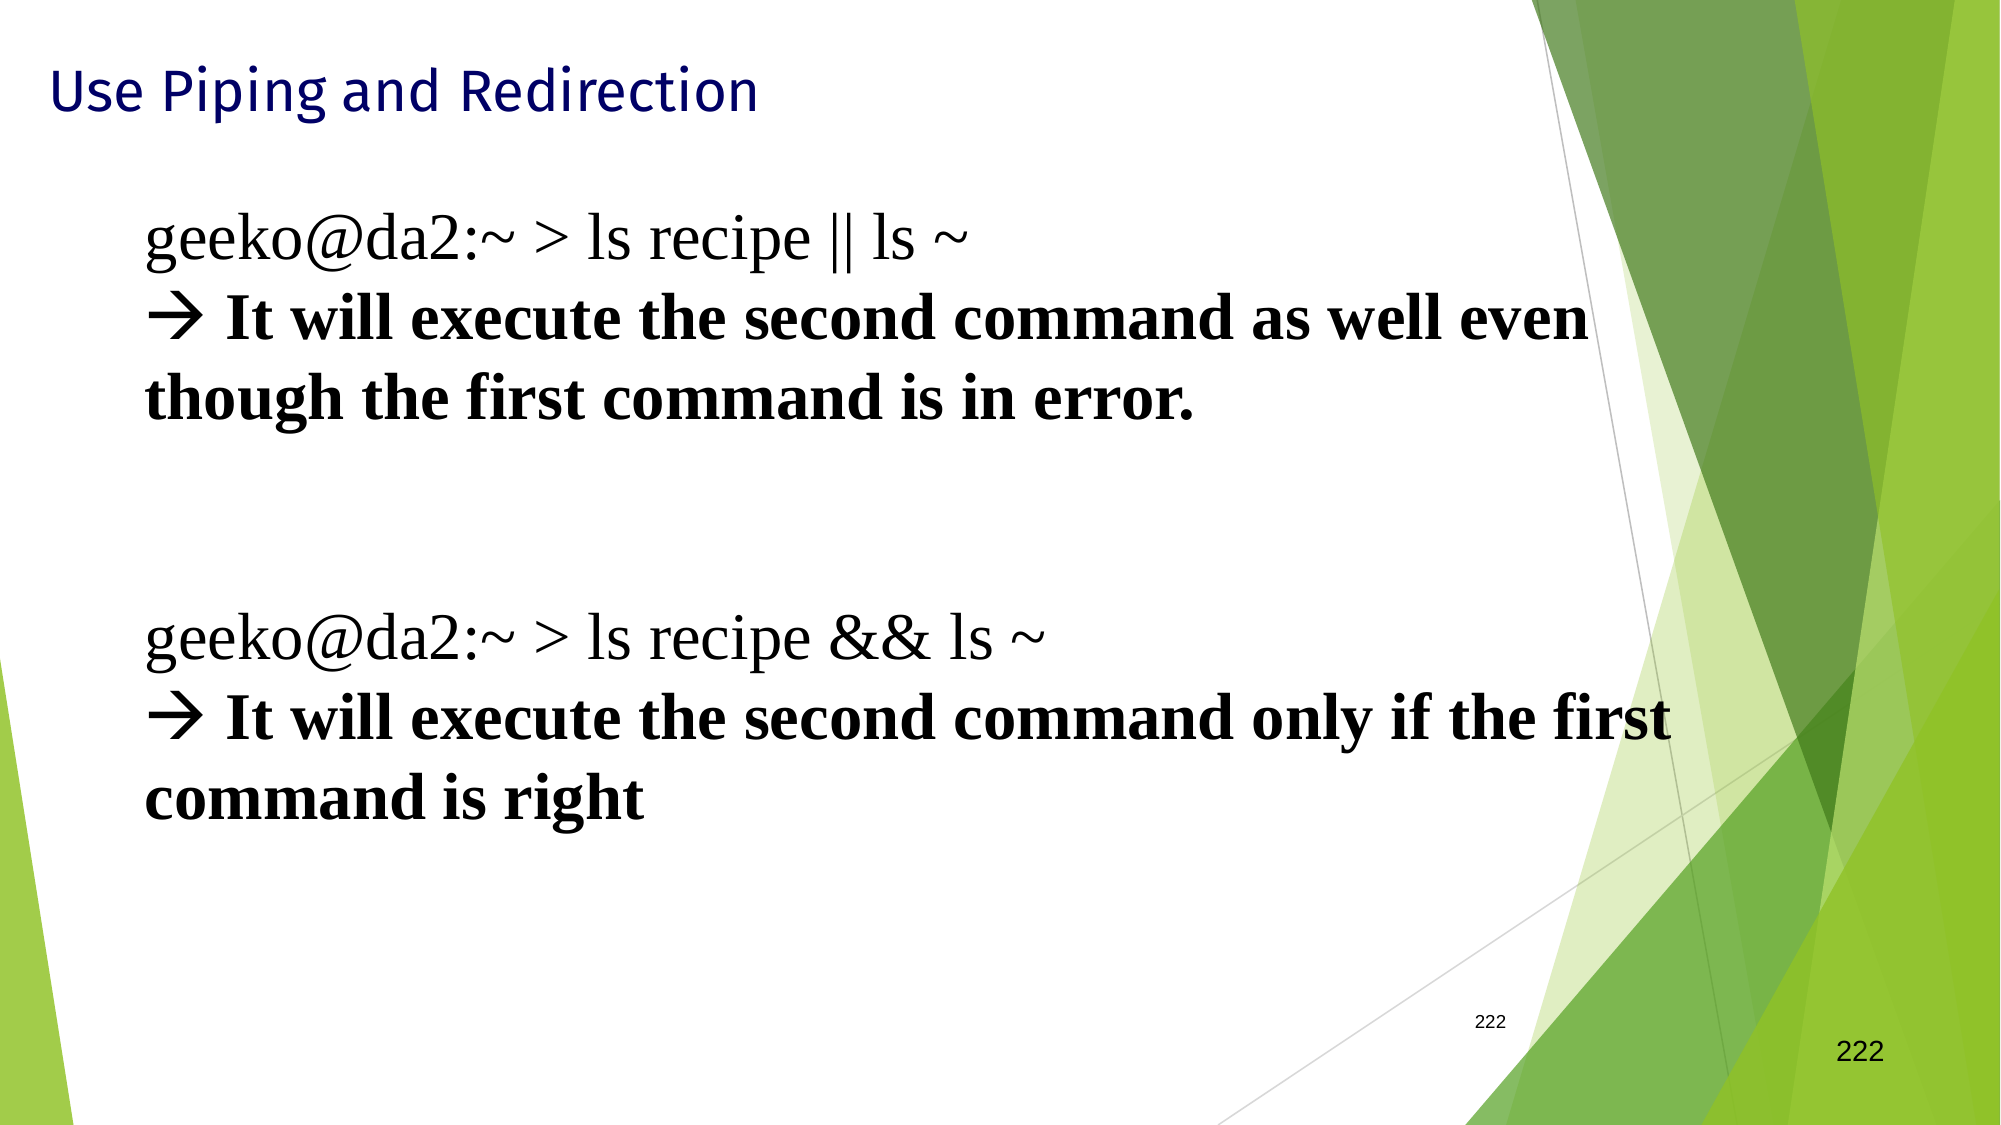

Use Piping and Redirection

geeko@da2:~ > ls recipe || ls ~
🡪 It will execute the second command as well even though the first command is in error.

geeko@da2:~ > ls recipe && ls ~
🡪 It will execute the second command only if the first command is right

222
222